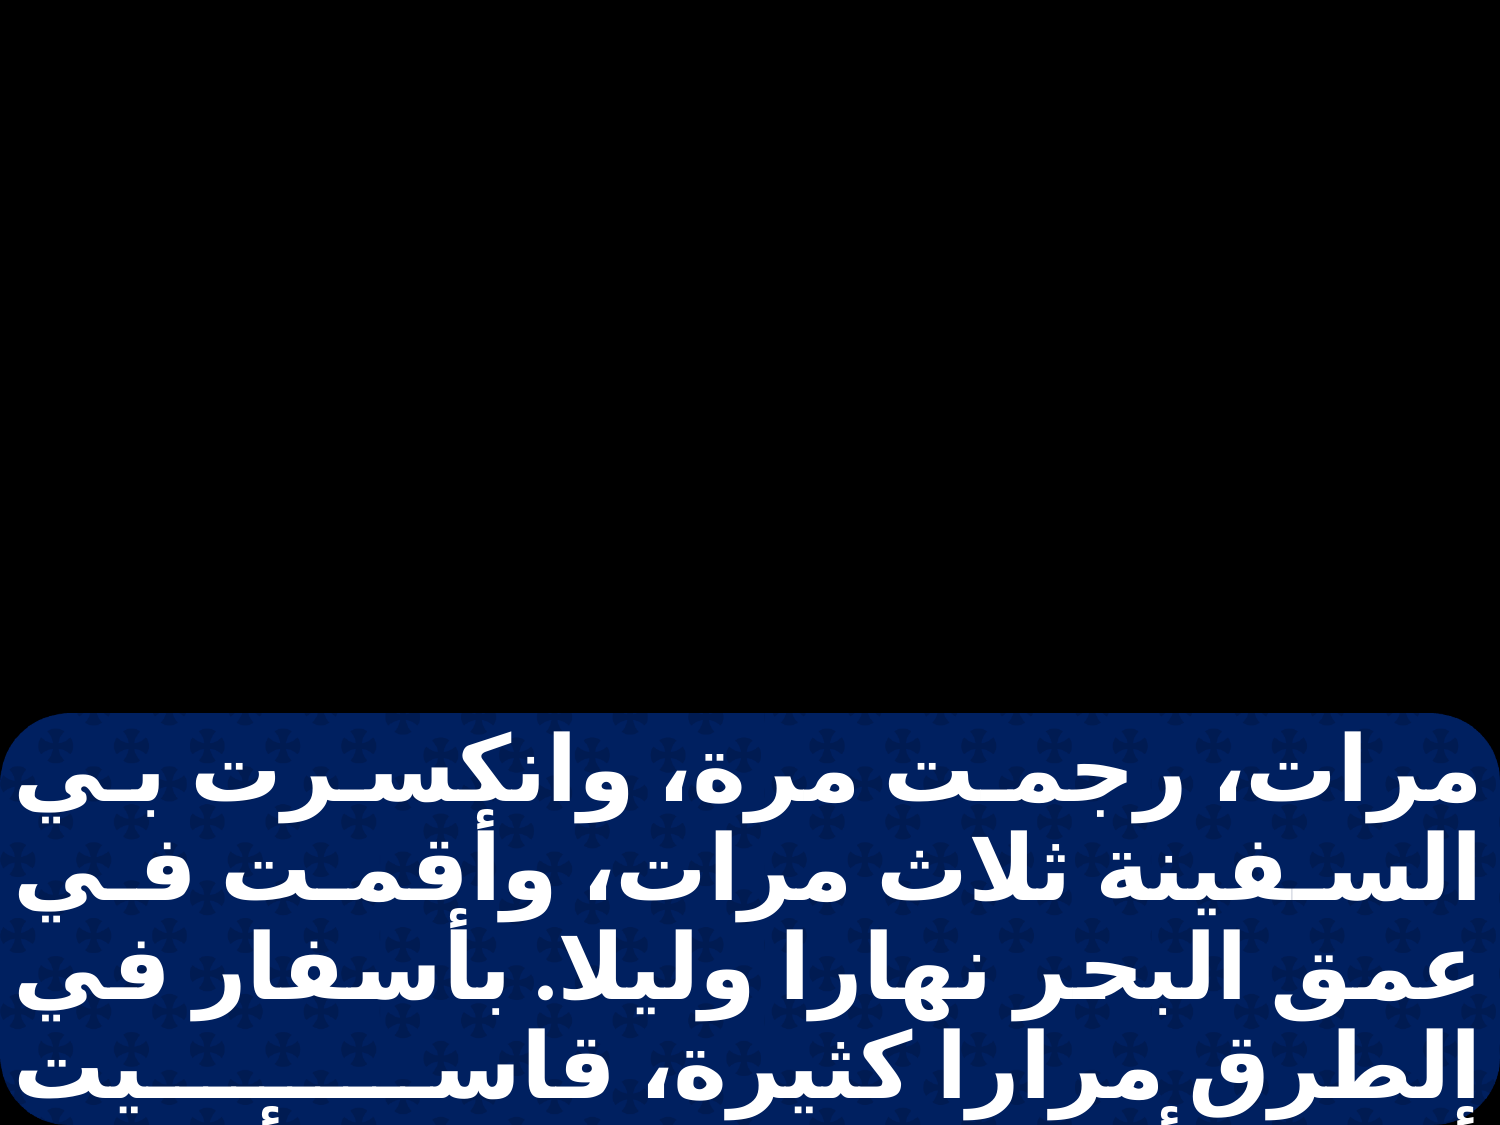

مرات، رجمت مرة، وانكسرت بي السفينة ثلاث مرات، وأقمت في عمق البحر نهارا وليلا. بأسفار في الطرق مرارا كثيرة، قاسيت أخطار أنهار، وكنت في أخطار لصوص، وفي أخطار من بني جنسي،